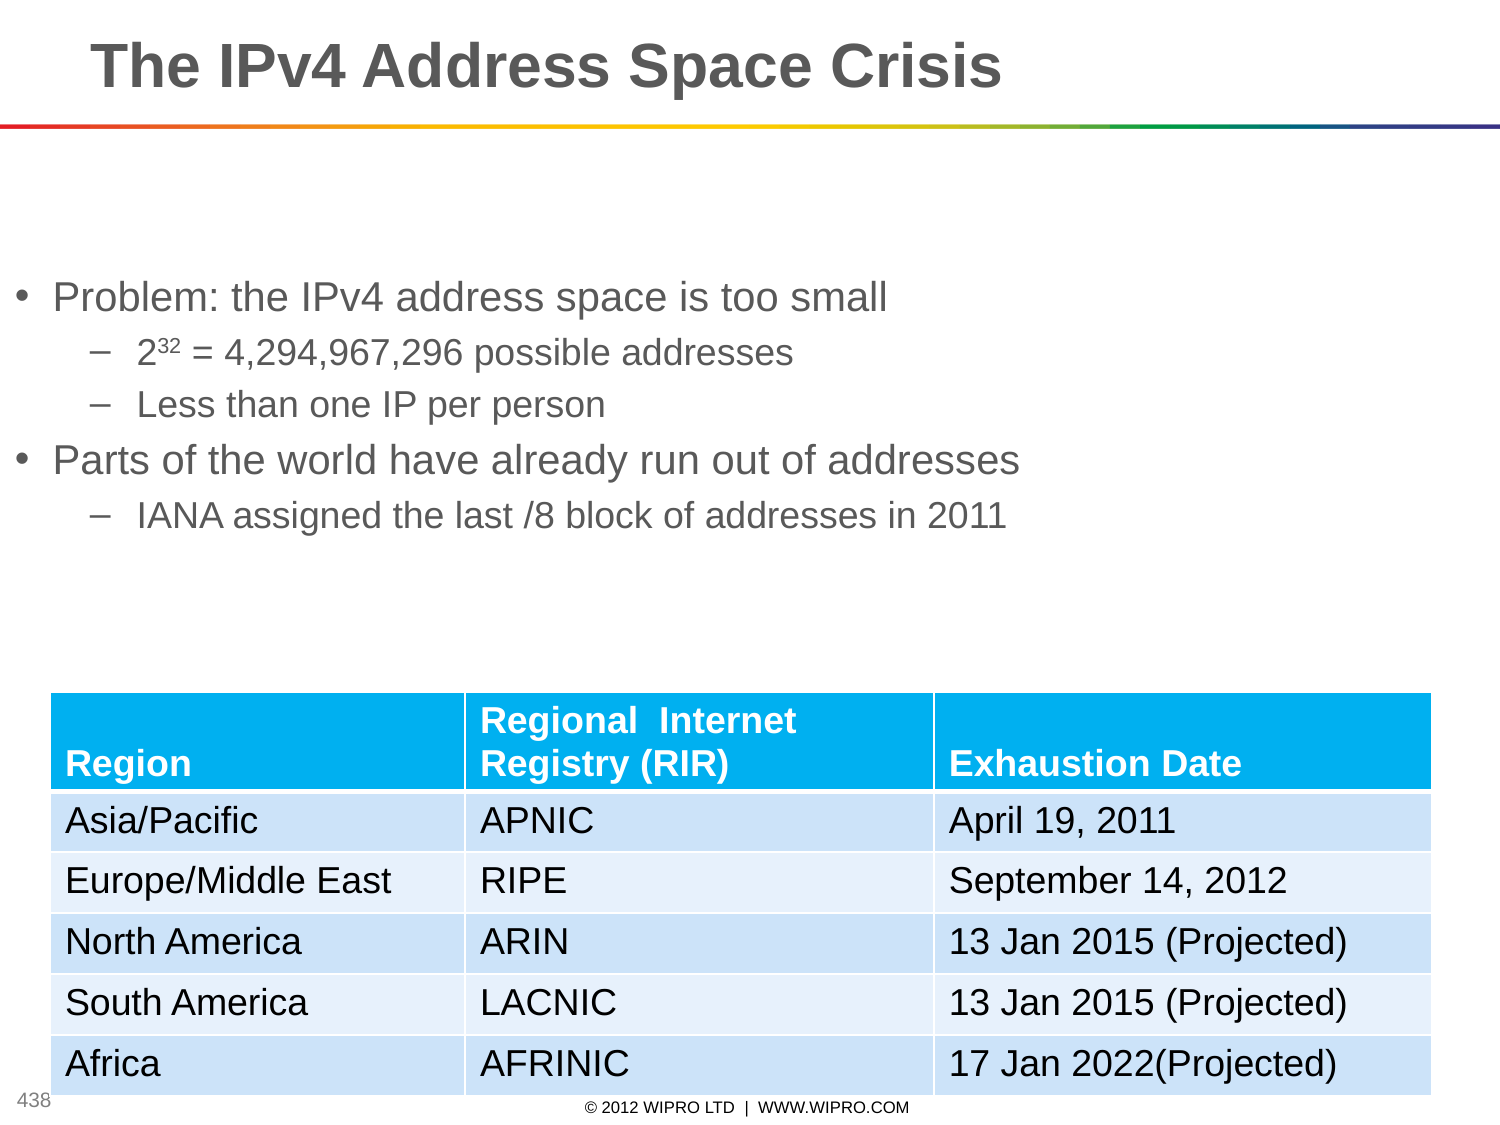

438
# The IPv4 Address Space Crisis
Problem: the IPv4 address space is too small
232 = 4,294,967,296 possible addresses
Less than one IP per person
Parts of the world have already run out of addresses
IANA assigned the last /8 block of addresses in 2011

| Region | Regional Internet Registry (RIR) | Exhaustion Date |
| --- | --- | --- |
| Asia/Pacific | APNIC | April 19, 2011 |
| Europe/Middle East | RIPE | September 14, 2012 |
| North America | ARIN | 13 Jan 2015 (Projected) |
| South America | LACNIC | 13 Jan 2015 (Projected) |
| Africa | AFRINIC | 17 Jan 2022(Projected) |